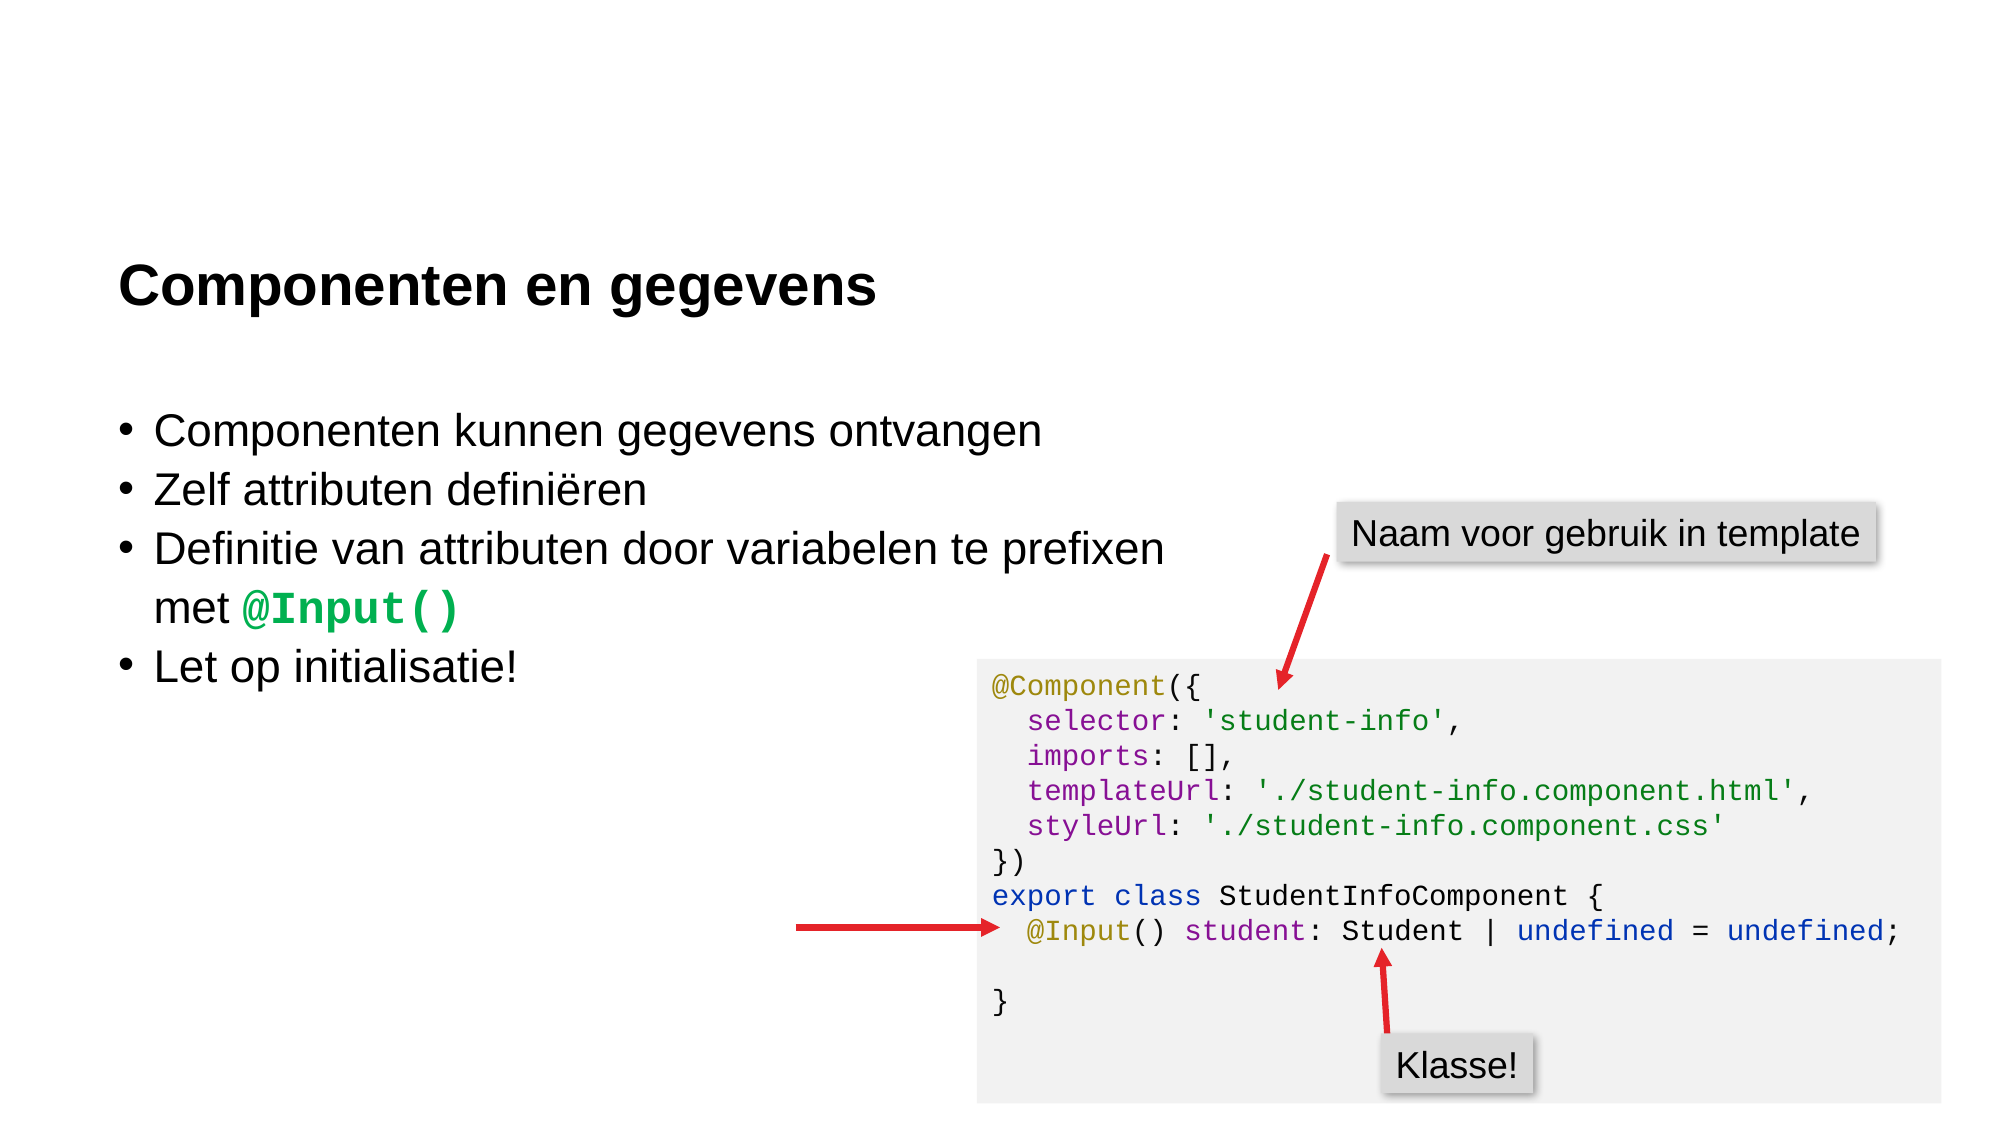

# Componenten en gegevens
Componenten kunnen gegevens ontvangen
Zelf attributen definiëren
Definitie van attributen door variabelen te prefixen met @Input()
Let op initialisatie!

Naam voor gebruik in template
@Component({
  selector: 'student-info',
  imports: [],
  templateUrl: './student-info.component.html',
  styleUrl: './student-info.component.css'
})
export class StudentInfoComponent {
  @Input() student: Student | undefined = undefined;
}
Klasse!